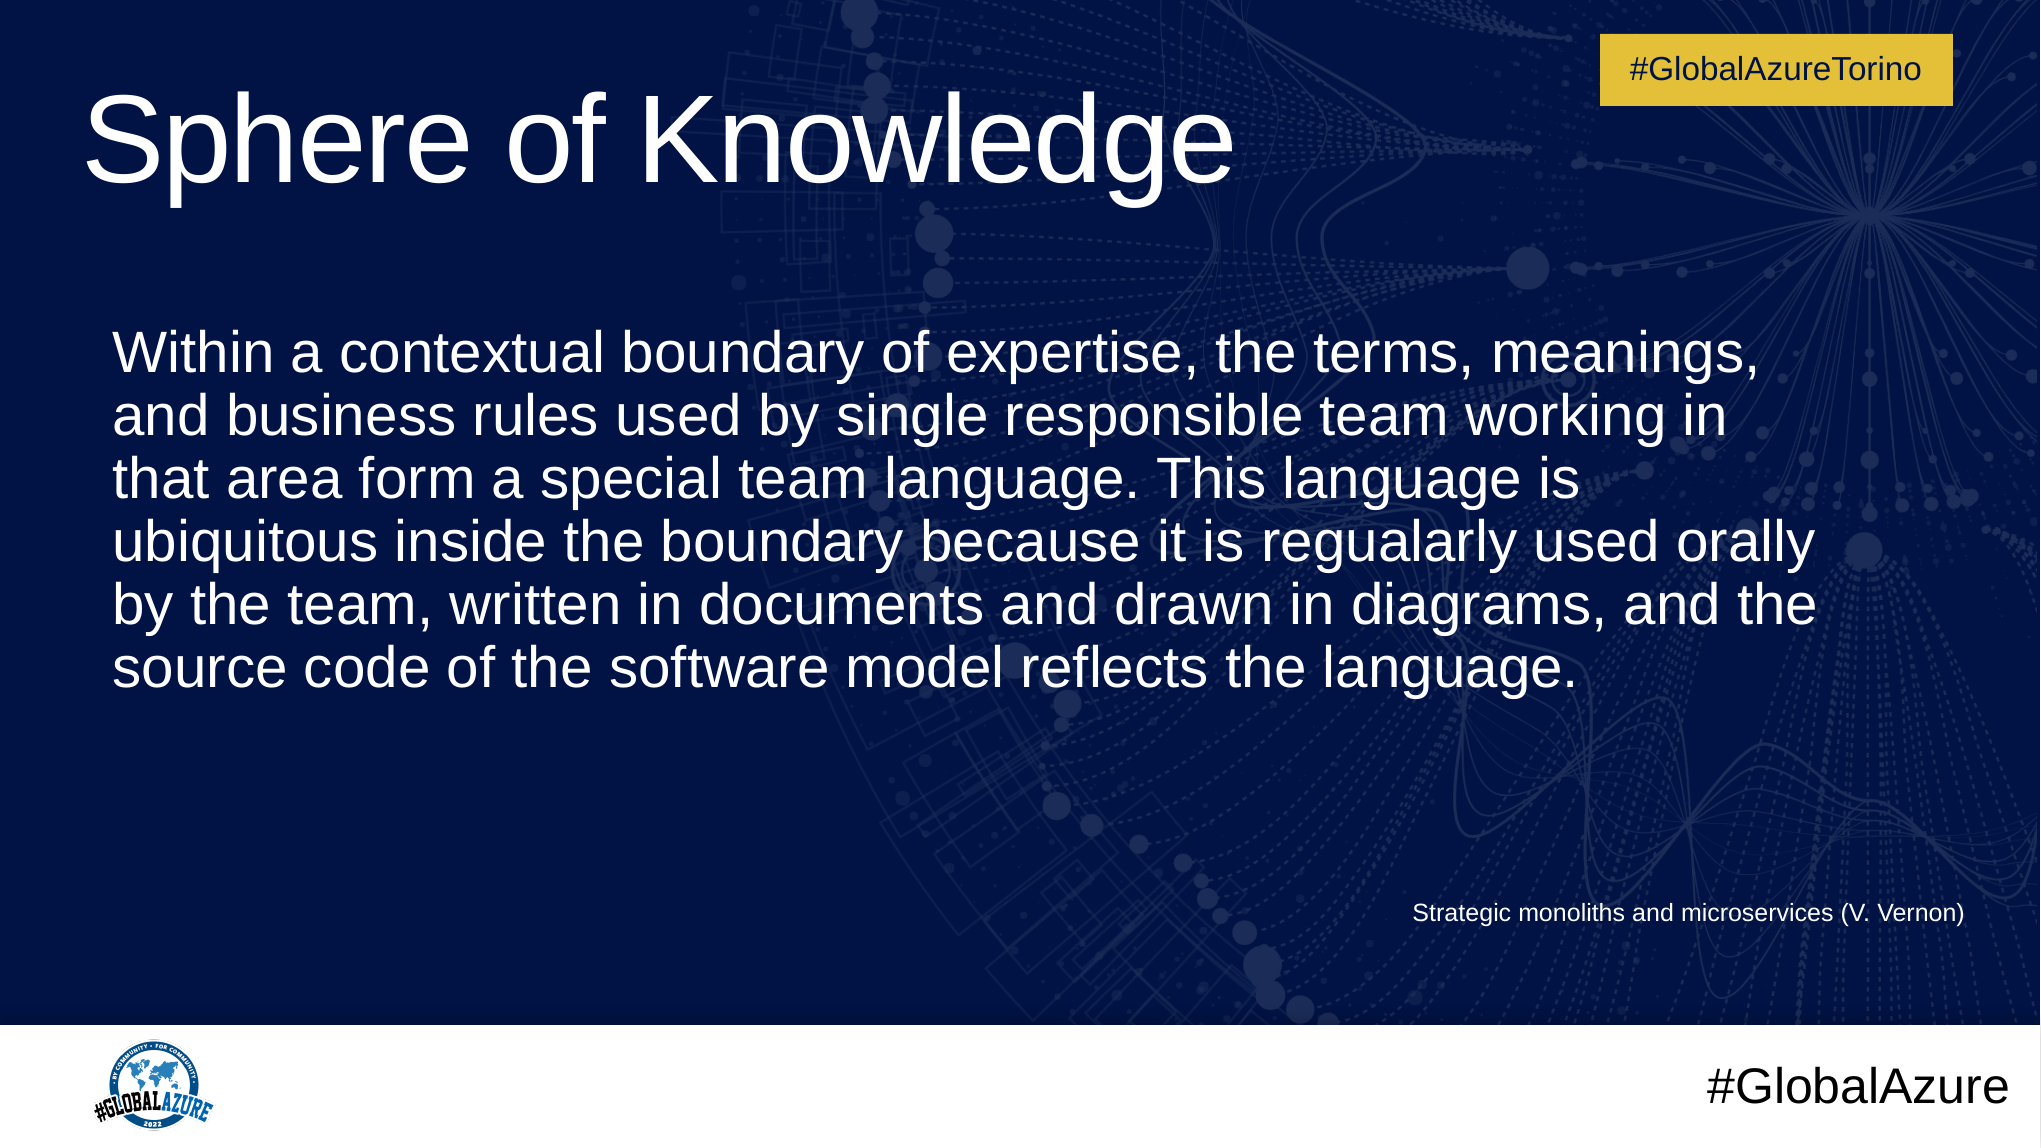

# Sphere of Knowledge
Within a contextual boundary of expertise, the terms, meanings, and business rules used by single responsible team working in that area form a special team language. This language is ubiquitous inside the boundary because it is regualarly used orally by the team, written in documents and drawn in diagrams, and the source code of the software model reflects the language.
Strategic monoliths and microservices (V. Vernon)